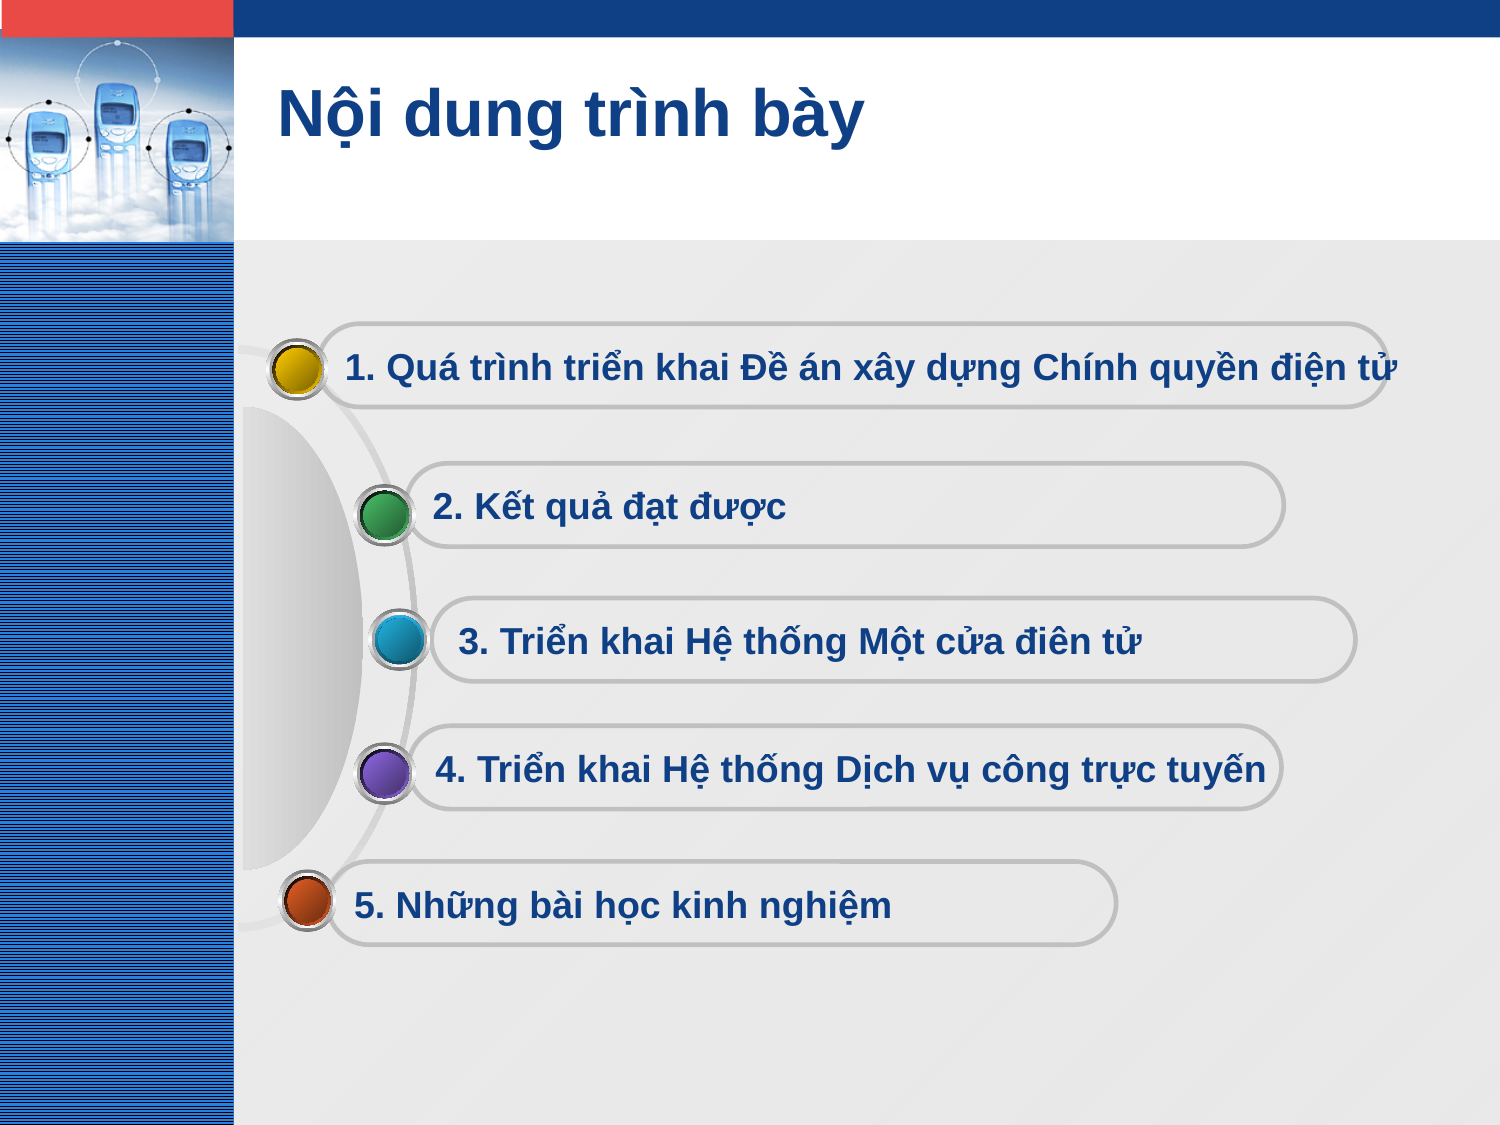

# Nội dung trình bày
1. Quá trình triển khai Đề án xây dựng Chính quyền điện tử

2. Kết quả đạt được

3. Triển khai Hệ thống Một cửa điên tử

4. Triển khai Hệ thống Dịch vụ công trực tuyến

5. Những bài học kinh nghiệm